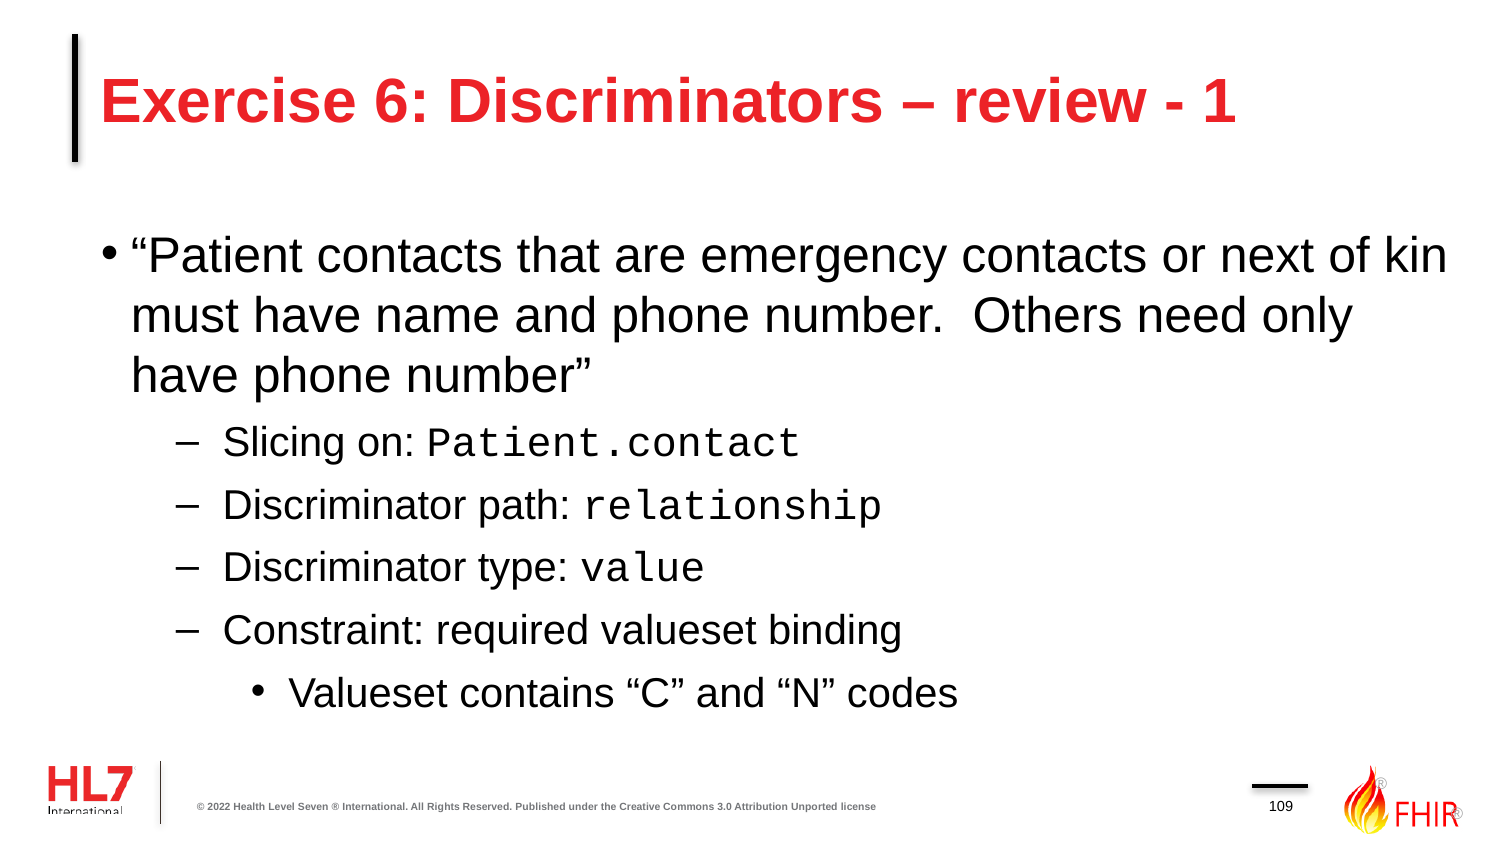

# Exercise 6: Discriminators – review - 1
“Patient contacts that are emergency contacts or next of kin must have name and phone number.  Others need only have phone number”
Slicing on: Patient.contact
Discriminator path: relationship
Discriminator type: value
Constraint: required valueset binding
Valueset contains “C” and “N” codes
109
© 2022 Health Level Seven ® International. All Rights Reserved. Published under the Creative Commons 3.0 Attribution Unported license